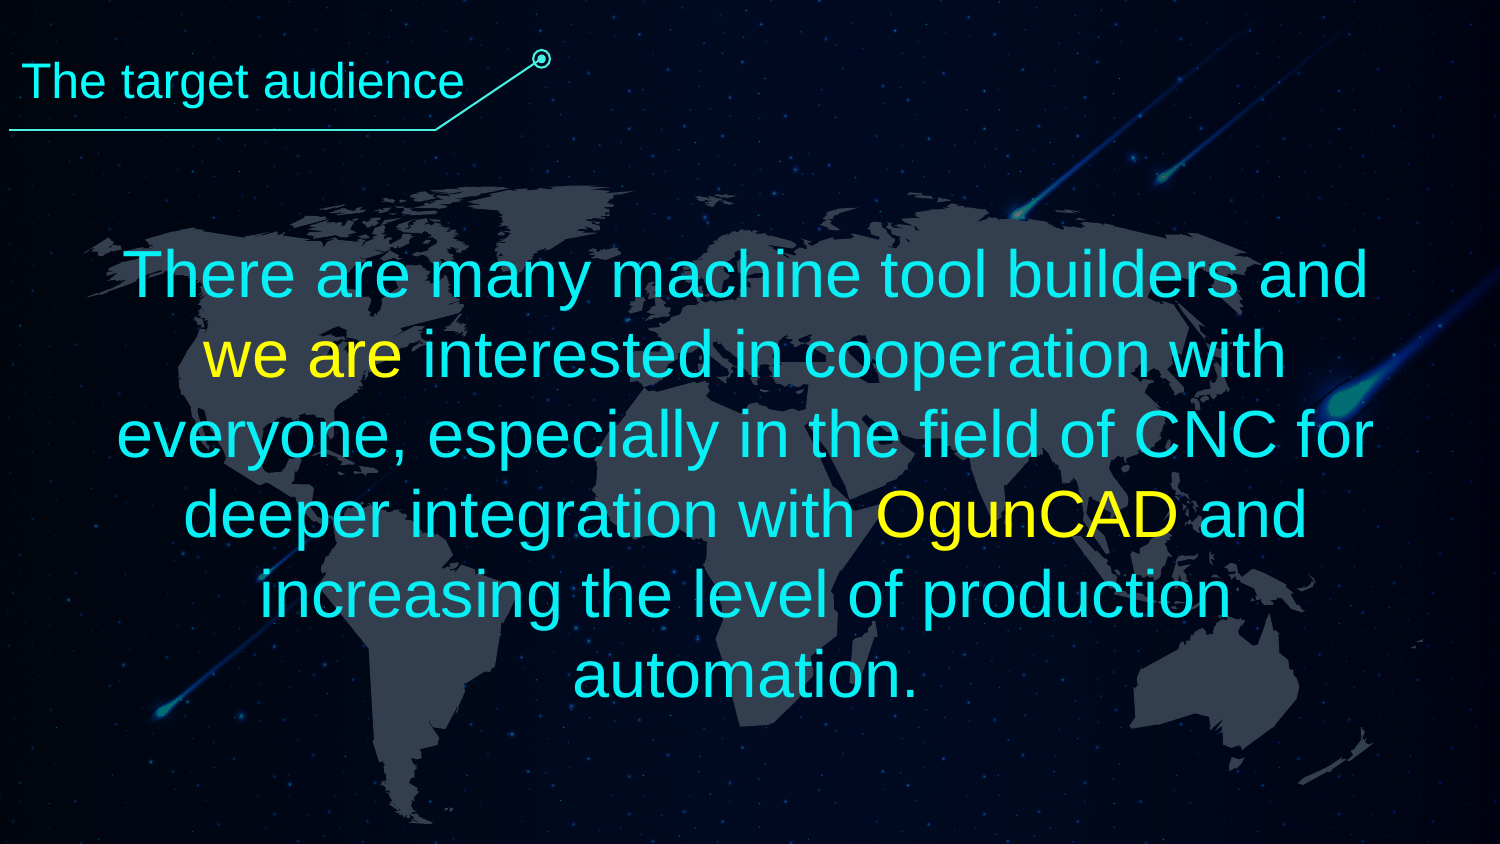

The target audience

There are many machine tool builders and we are interested in cooperation with everyone, especially in the field of CNC for deeper integration with OgunCAD and increasing the level of production automation.